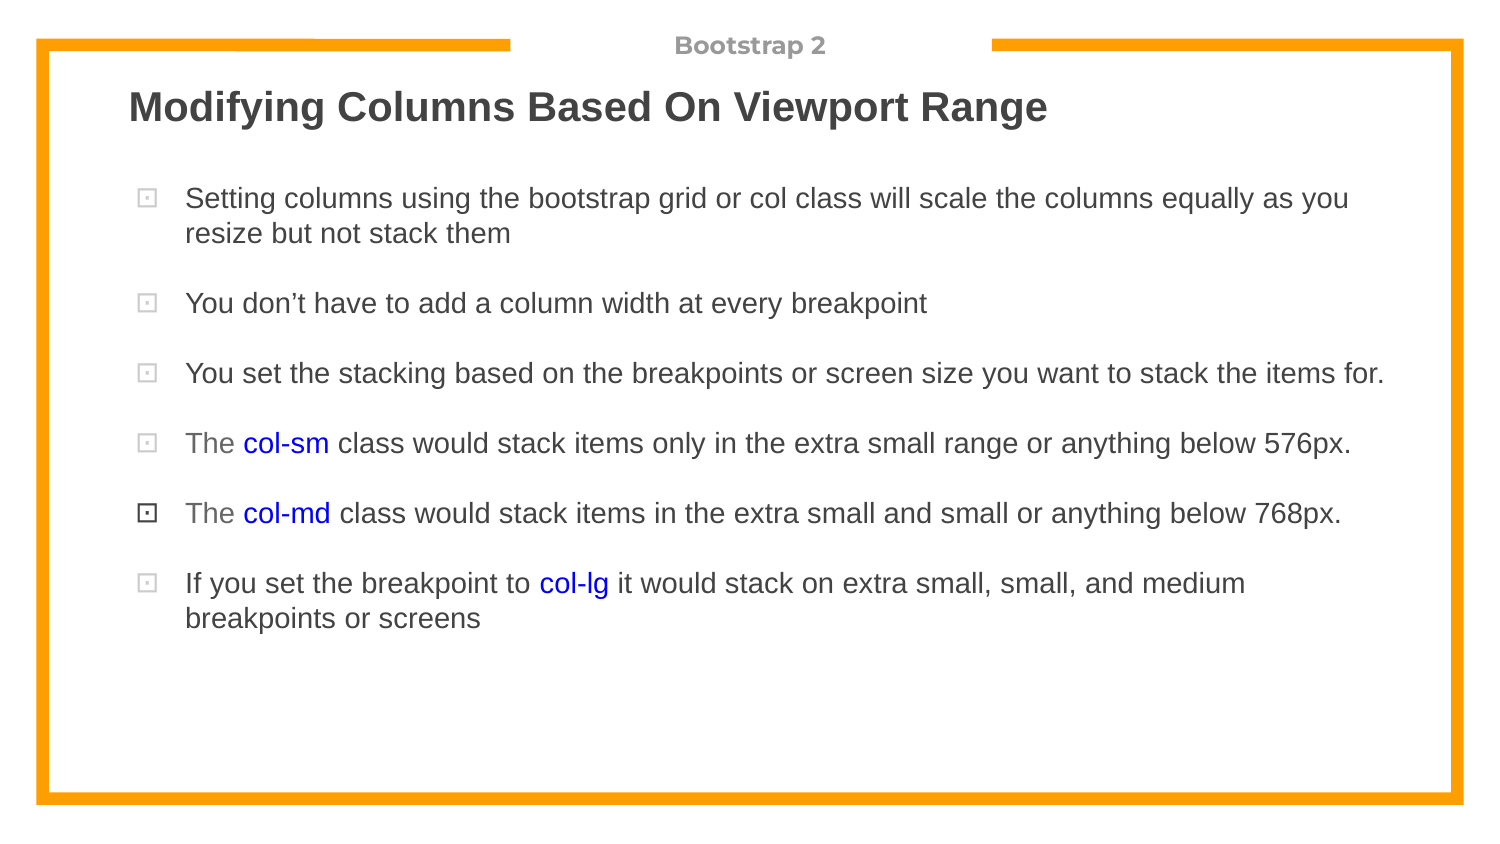

# Bootstrap 2
Modifying Columns Based On Viewport Range

Setting columns using the bootstrap grid or col class will scale the columns equally as you resize but not stack them

You don’t have to add a column width at every breakpoint

You set the stacking based on the breakpoints or screen size you want to stack the items for.

The col-sm class would stack items only in the extra small range or anything below 576px.

The col-md class would stack items in the extra small and small or anything below 768px.

If you set the breakpoint to col-lg it would stack on extra small, small, and medium breakpoints or screens